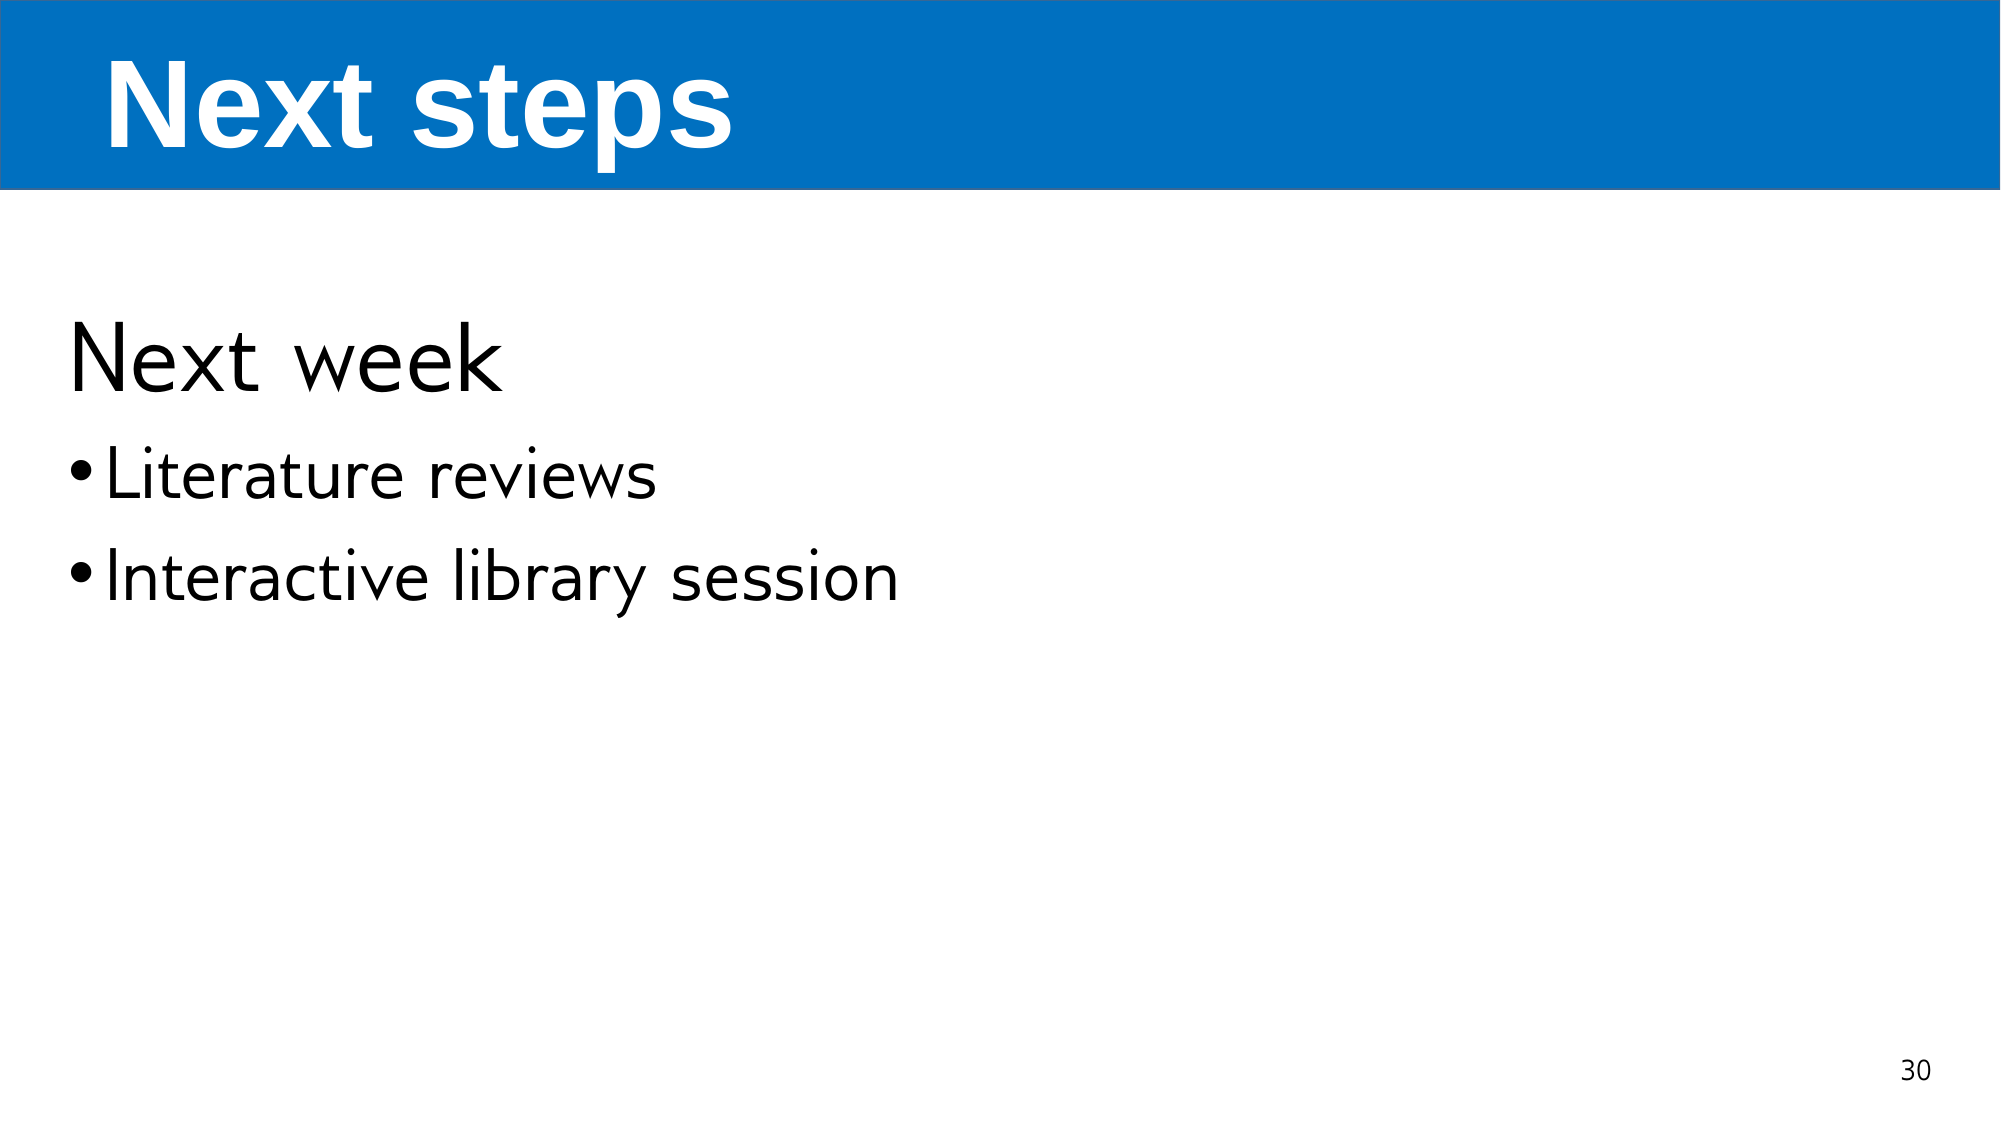

# Next steps
Next week
Literature reviews
Interactive library session

30